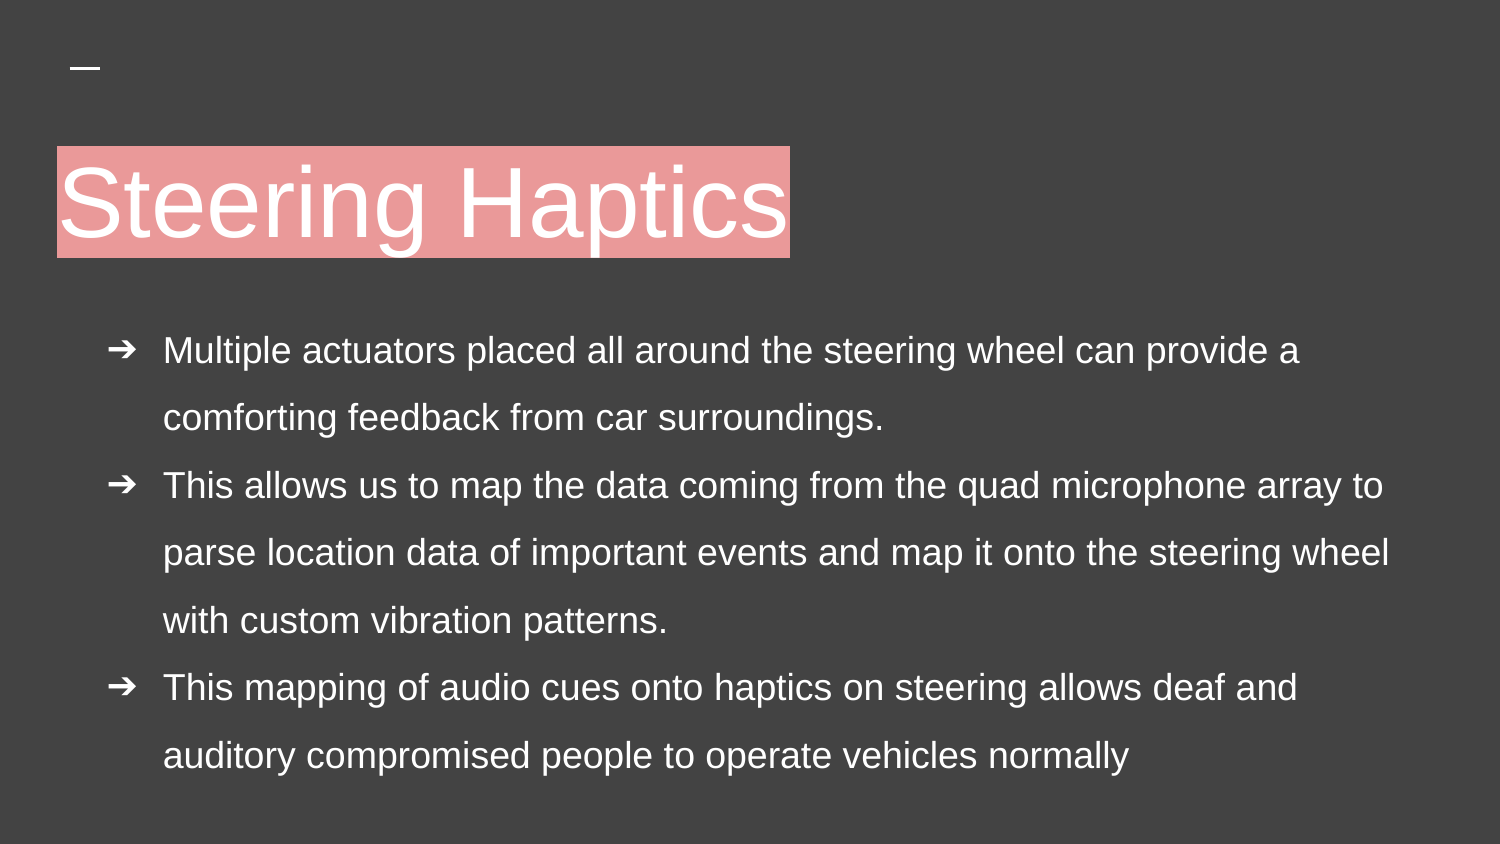

# Steering Haptics
Multiple actuators placed all around the steering wheel can provide a comforting feedback from car surroundings.
This allows us to map the data coming from the quad microphone array to parse location data of important events and map it onto the steering wheel with custom vibration patterns.
This mapping of audio cues onto haptics on steering allows deaf and auditory compromised people to operate vehicles normally